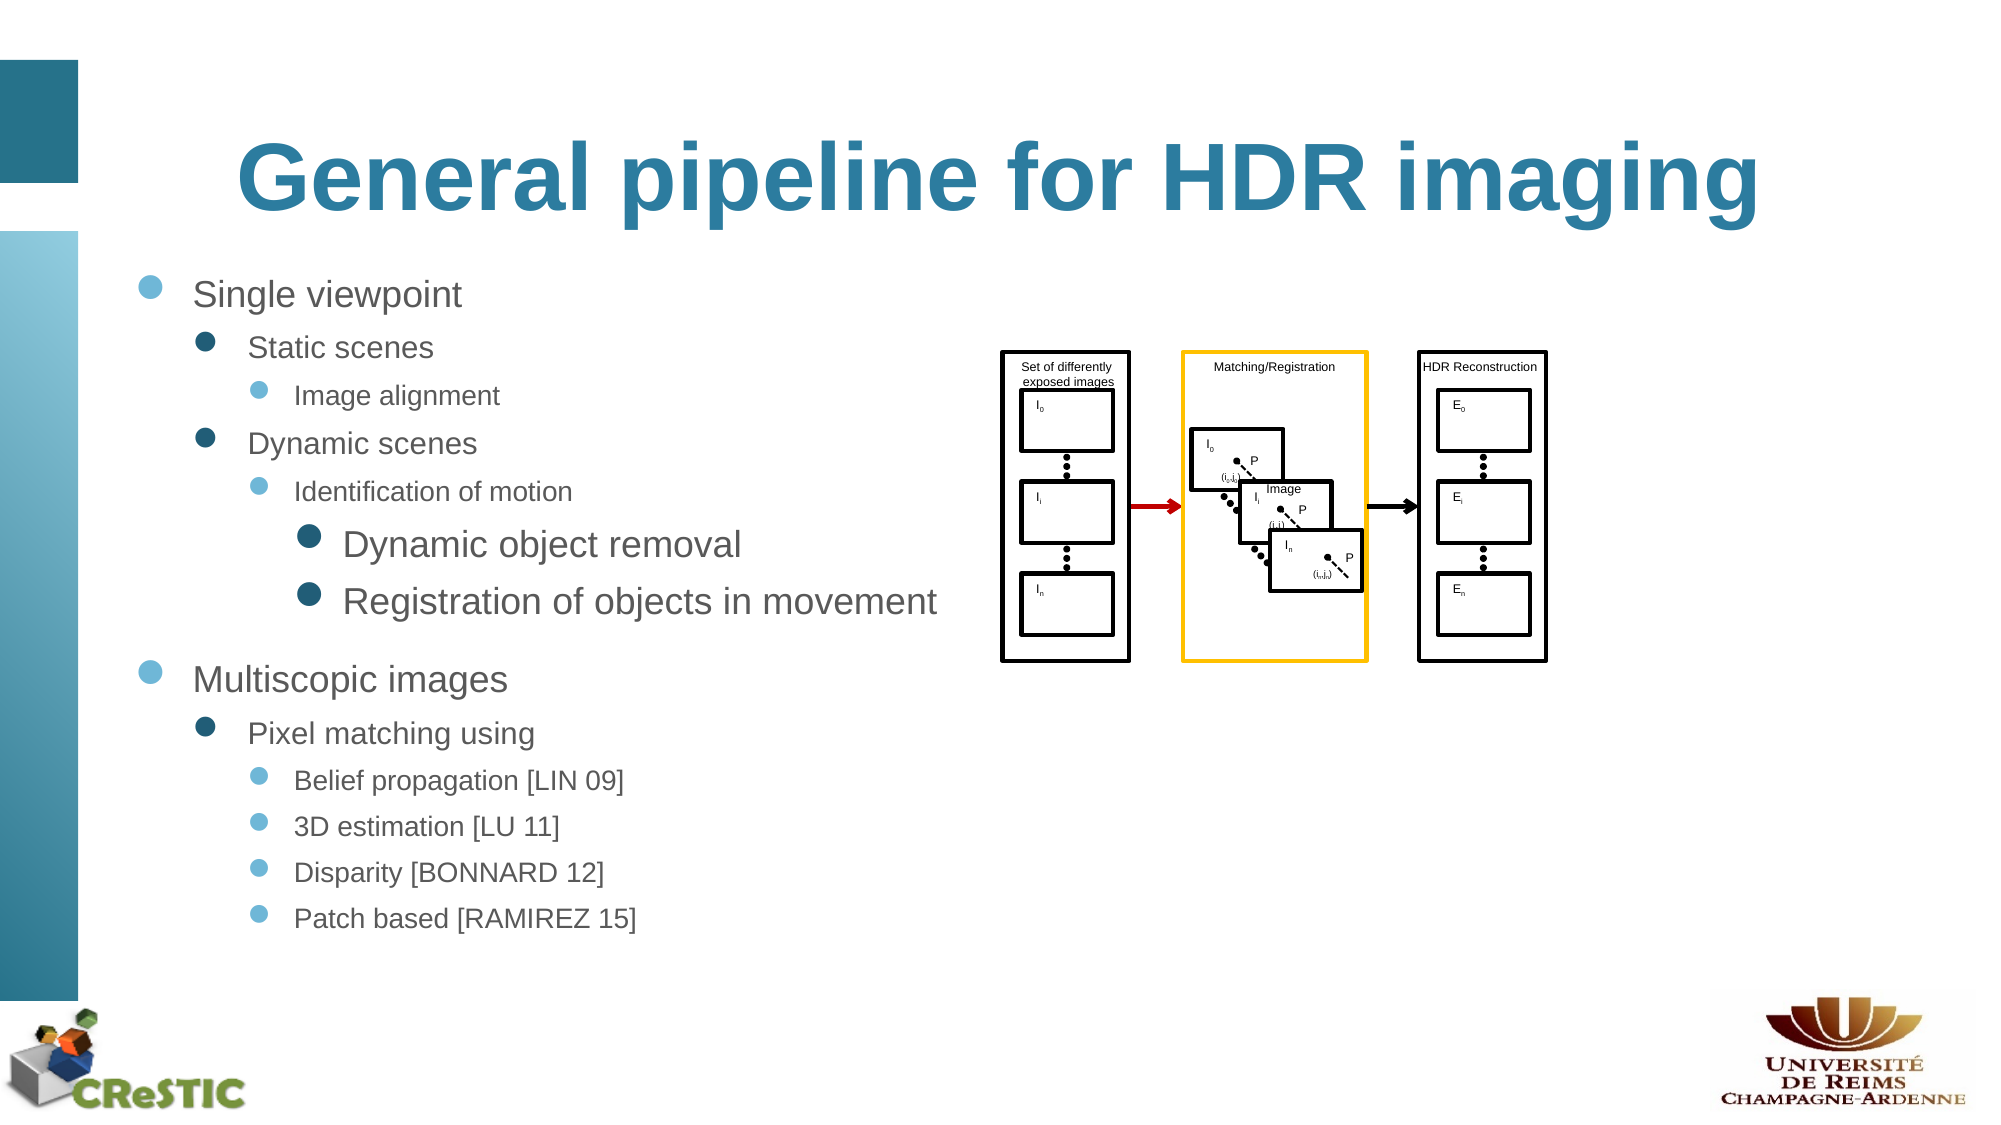

# General pipeline for HDR imaging
Single viewpoint
Static scenes
Image alignment
Dynamic scenes
Identification of motion
Dynamic object removal
Registration of objects in movement
Multiscopic images
Pixel matching using
Belief propagation [LIN 09]
3D estimation [LU 11]
Disparity [BONNARD 12]
Patch based [RAMIREZ 15]
Set of differently
exposed images

I0

Ii

In

Matching/Registration
I0
P

(i0,j0)
Ii

P

(ii,ji)
In
P

(in,jn)
HDR Reconstruction

E0

Ei

En
Image